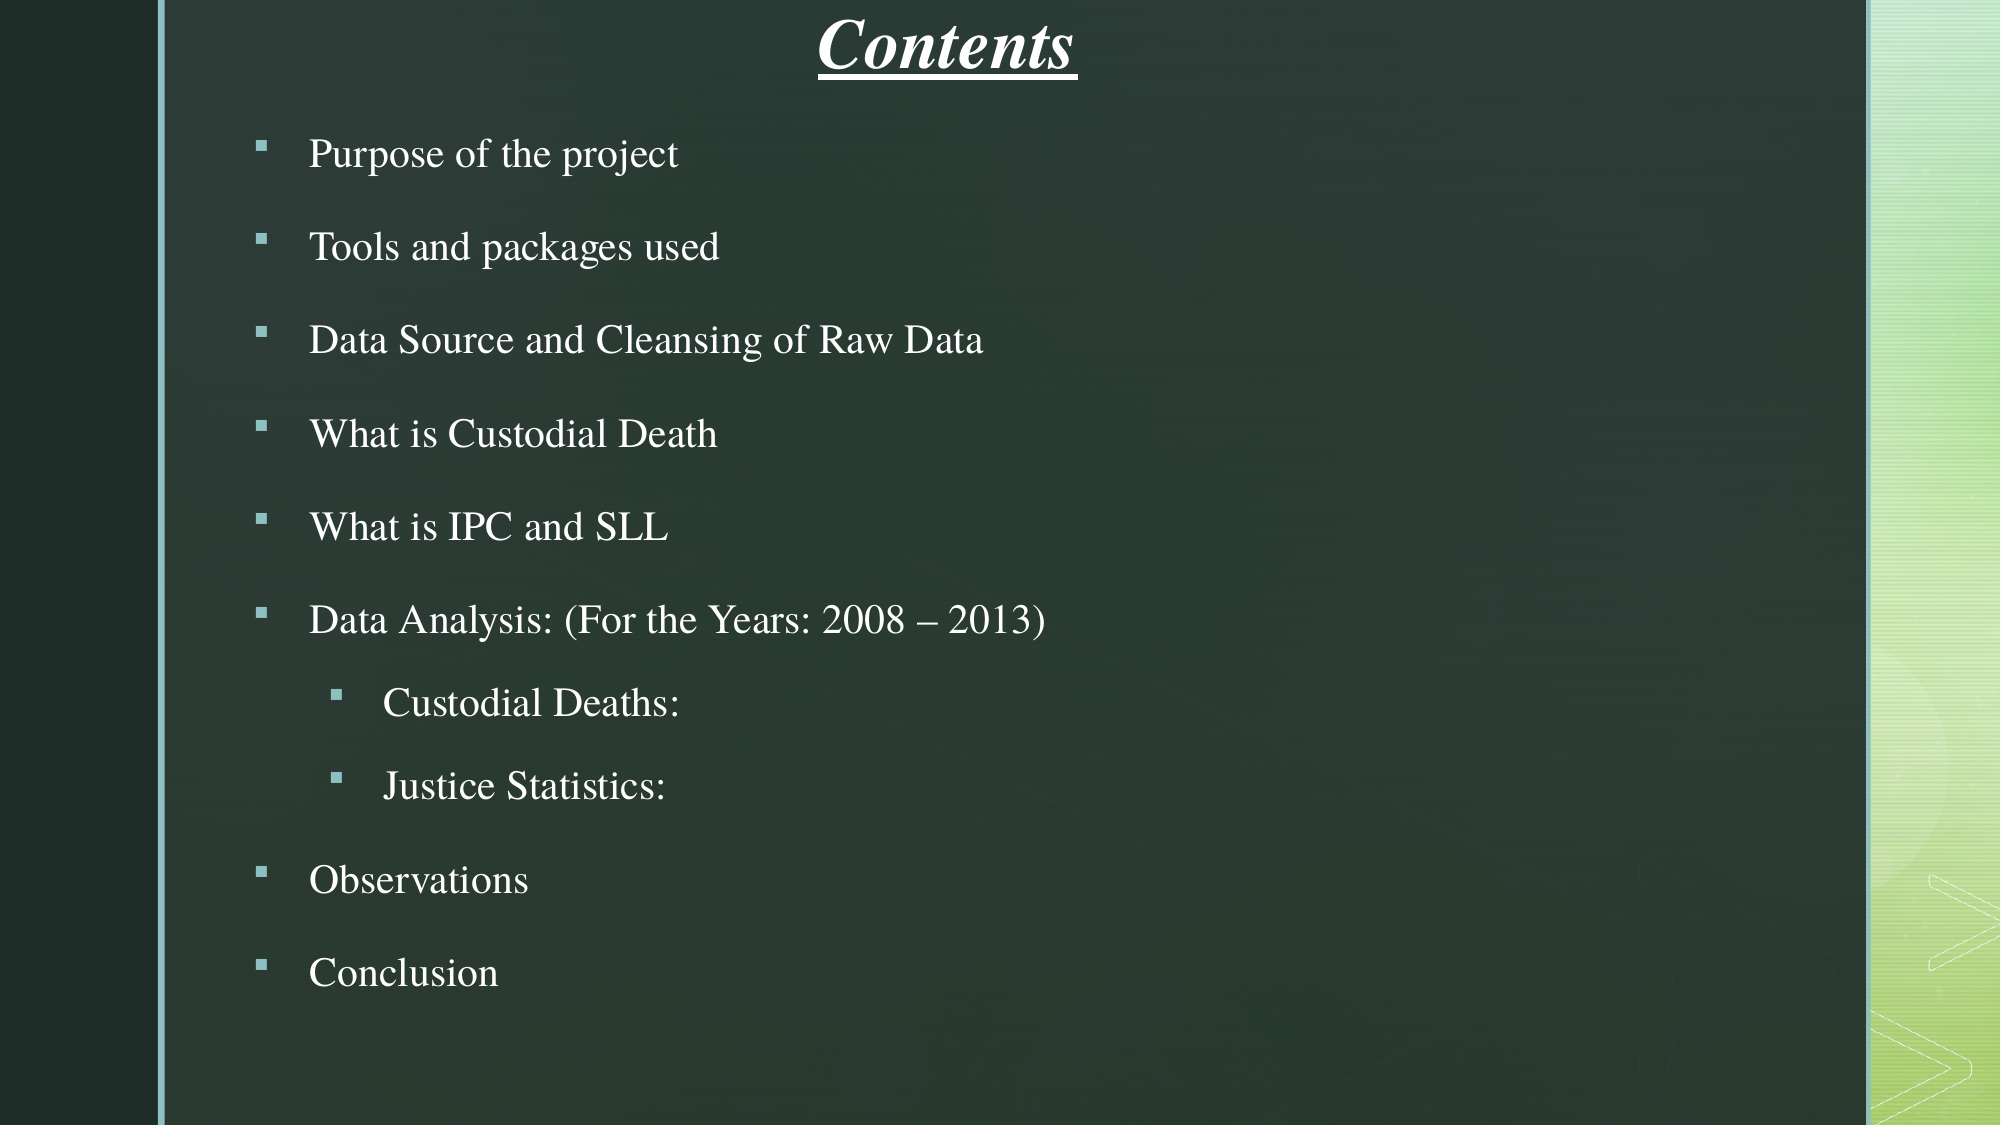

Contents
Purpose of the project
Tools and packages used
Data Source and Cleansing of Raw Data
What is Custodial Death
What is IPC and SLL
Data Analysis: (For the Years: 2008 – 2013)
Custodial Deaths:
Justice Statistics:
Observations
Conclusion